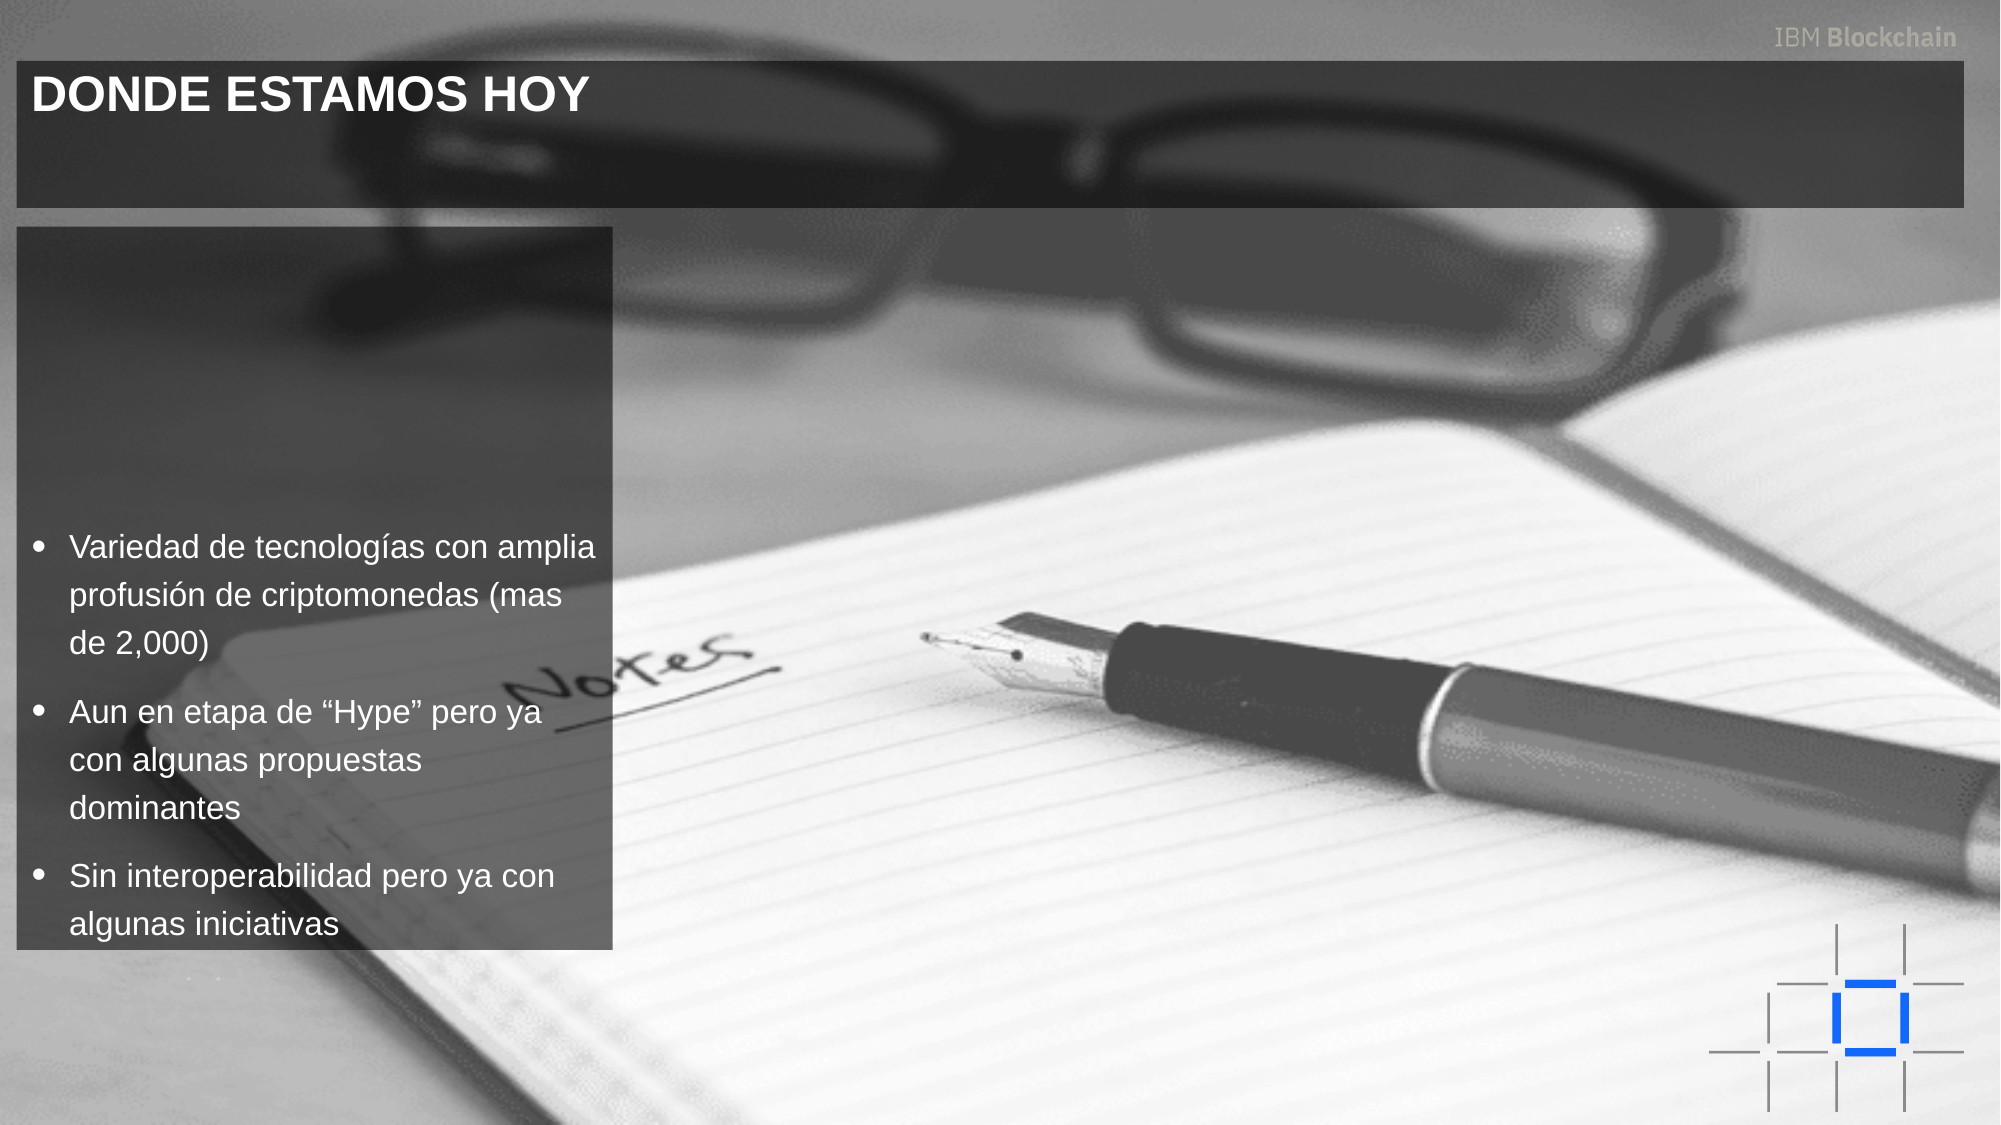

# Donde estamos hoy
Variedad de tecnologías con amplia profusión de criptomonedas (mas de 2,000)
Aun en etapa de “Hype” pero ya con algunas propuestas dominantes
Sin interoperabilidad pero ya con algunas iniciativas